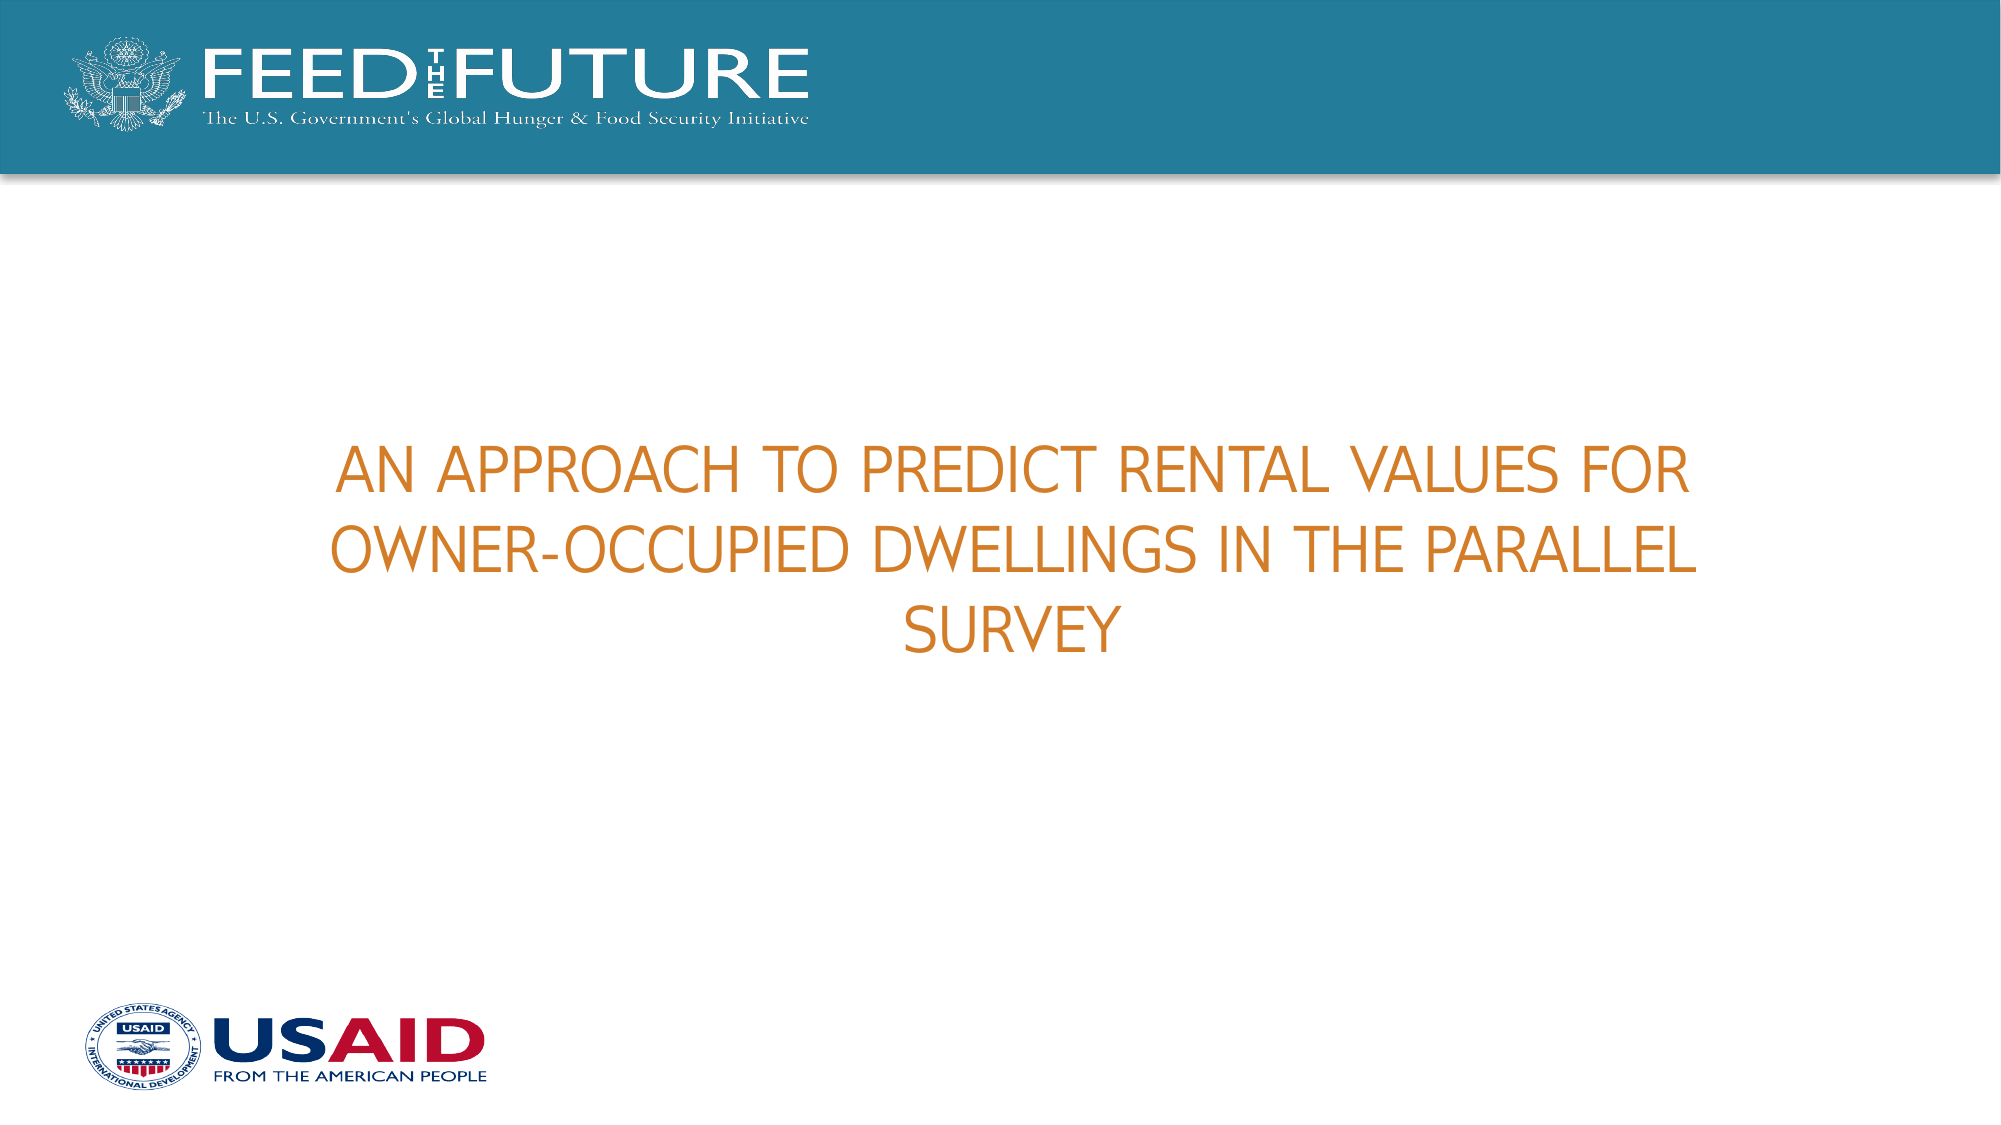

# An approach to predict rental values for owner-occupied dwellings in the parallel survey